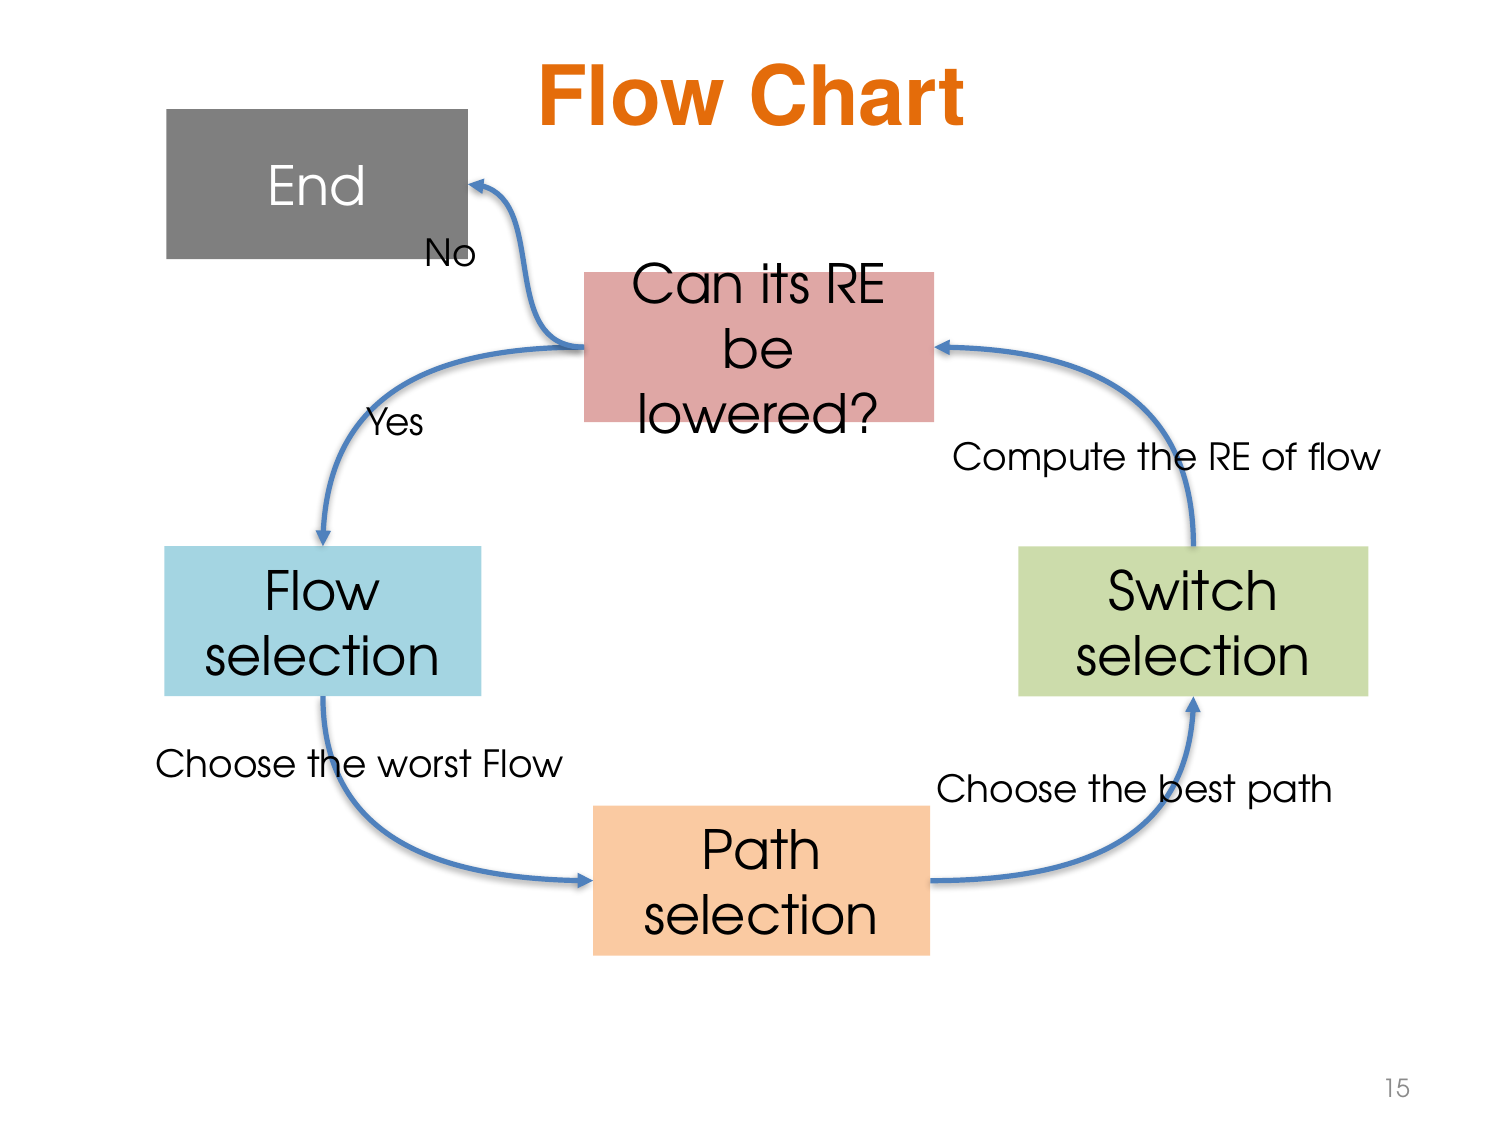

# Flow Chart
End

No
Can its RE be lowered?
Yes
Compute the RE of flow
Flow selection
Switch selection
Choose the worst Flow
Choose the best path
Path selection
15